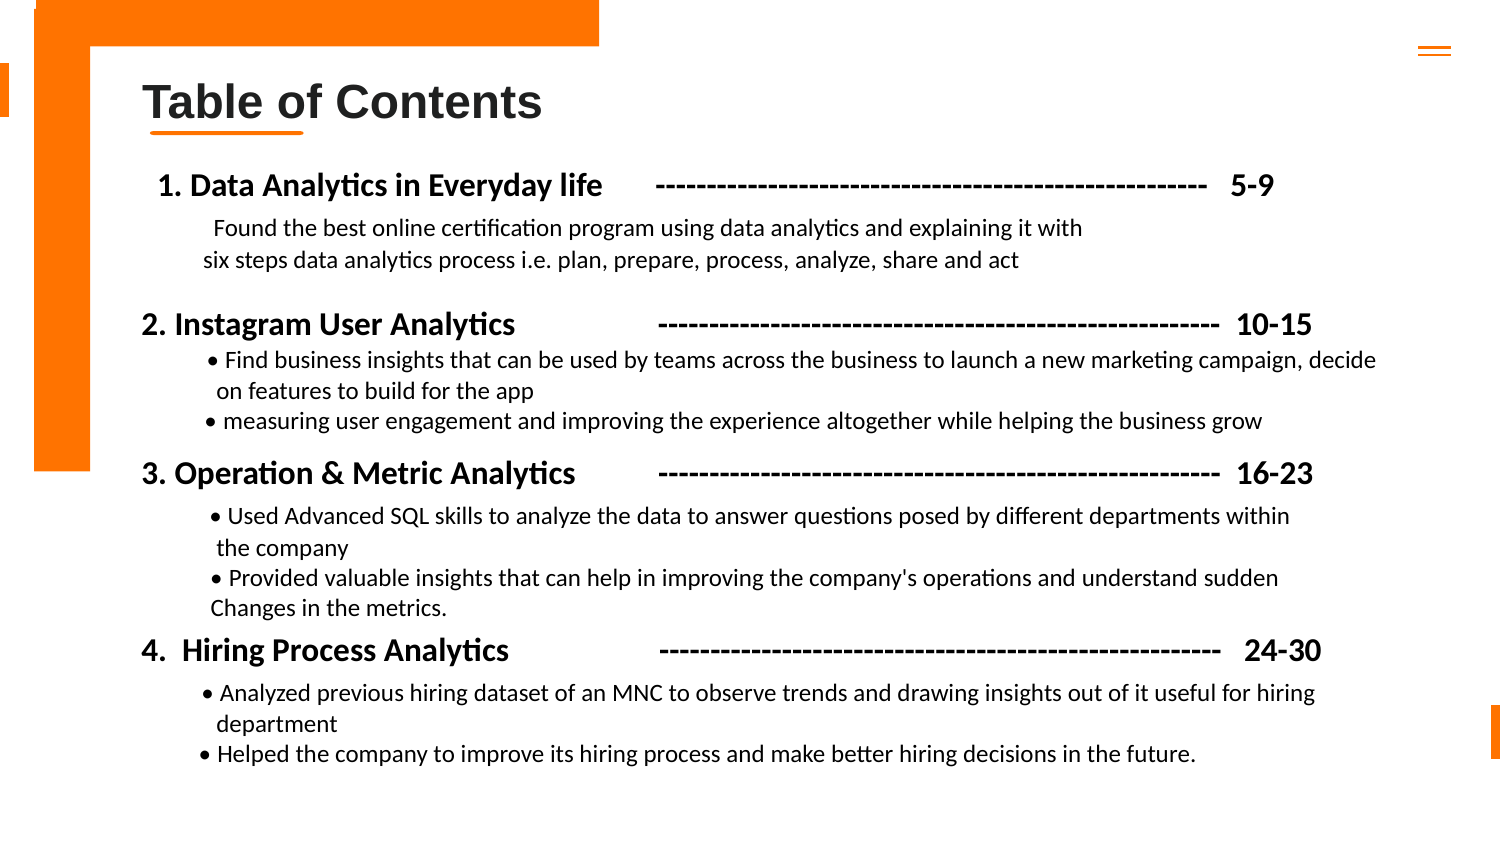

Table of Contents

1. Data Analytics in Everyday life       ------------------------------------------------------   5-9
        Found the best online certification program using data analytics and explaining it with
        six steps data analytics process i.e. plan, prepare, process, analyze, share and act
2. Instagram User Analytics                   -------------------------------------------------------  10-15
           • Find business insights that can be used by teams across the business to launch a new marketing campaign, decide
             on features to build for the app
           • measuring user engagement and improving the experience altogether while helping the business grow
3. Operation & Metric Analytics           -------------------------------------------------------  16-23
          • Used Advanced SQL skills to analyze the data to answer questions posed by different departments within
             the company
            • Provided valuable insights that can help in improving the company's operations and understand sudden
            Changes in the metrics.
4.  Hiring Process Analytics                    -------------------------------------------------------   24-30
        • Analyzed previous hiring dataset of an MNC to observe trends and drawing insights out of it useful for hiring
             department
          • Helped the company to improve its hiring process and make better hiring decisions in the future.